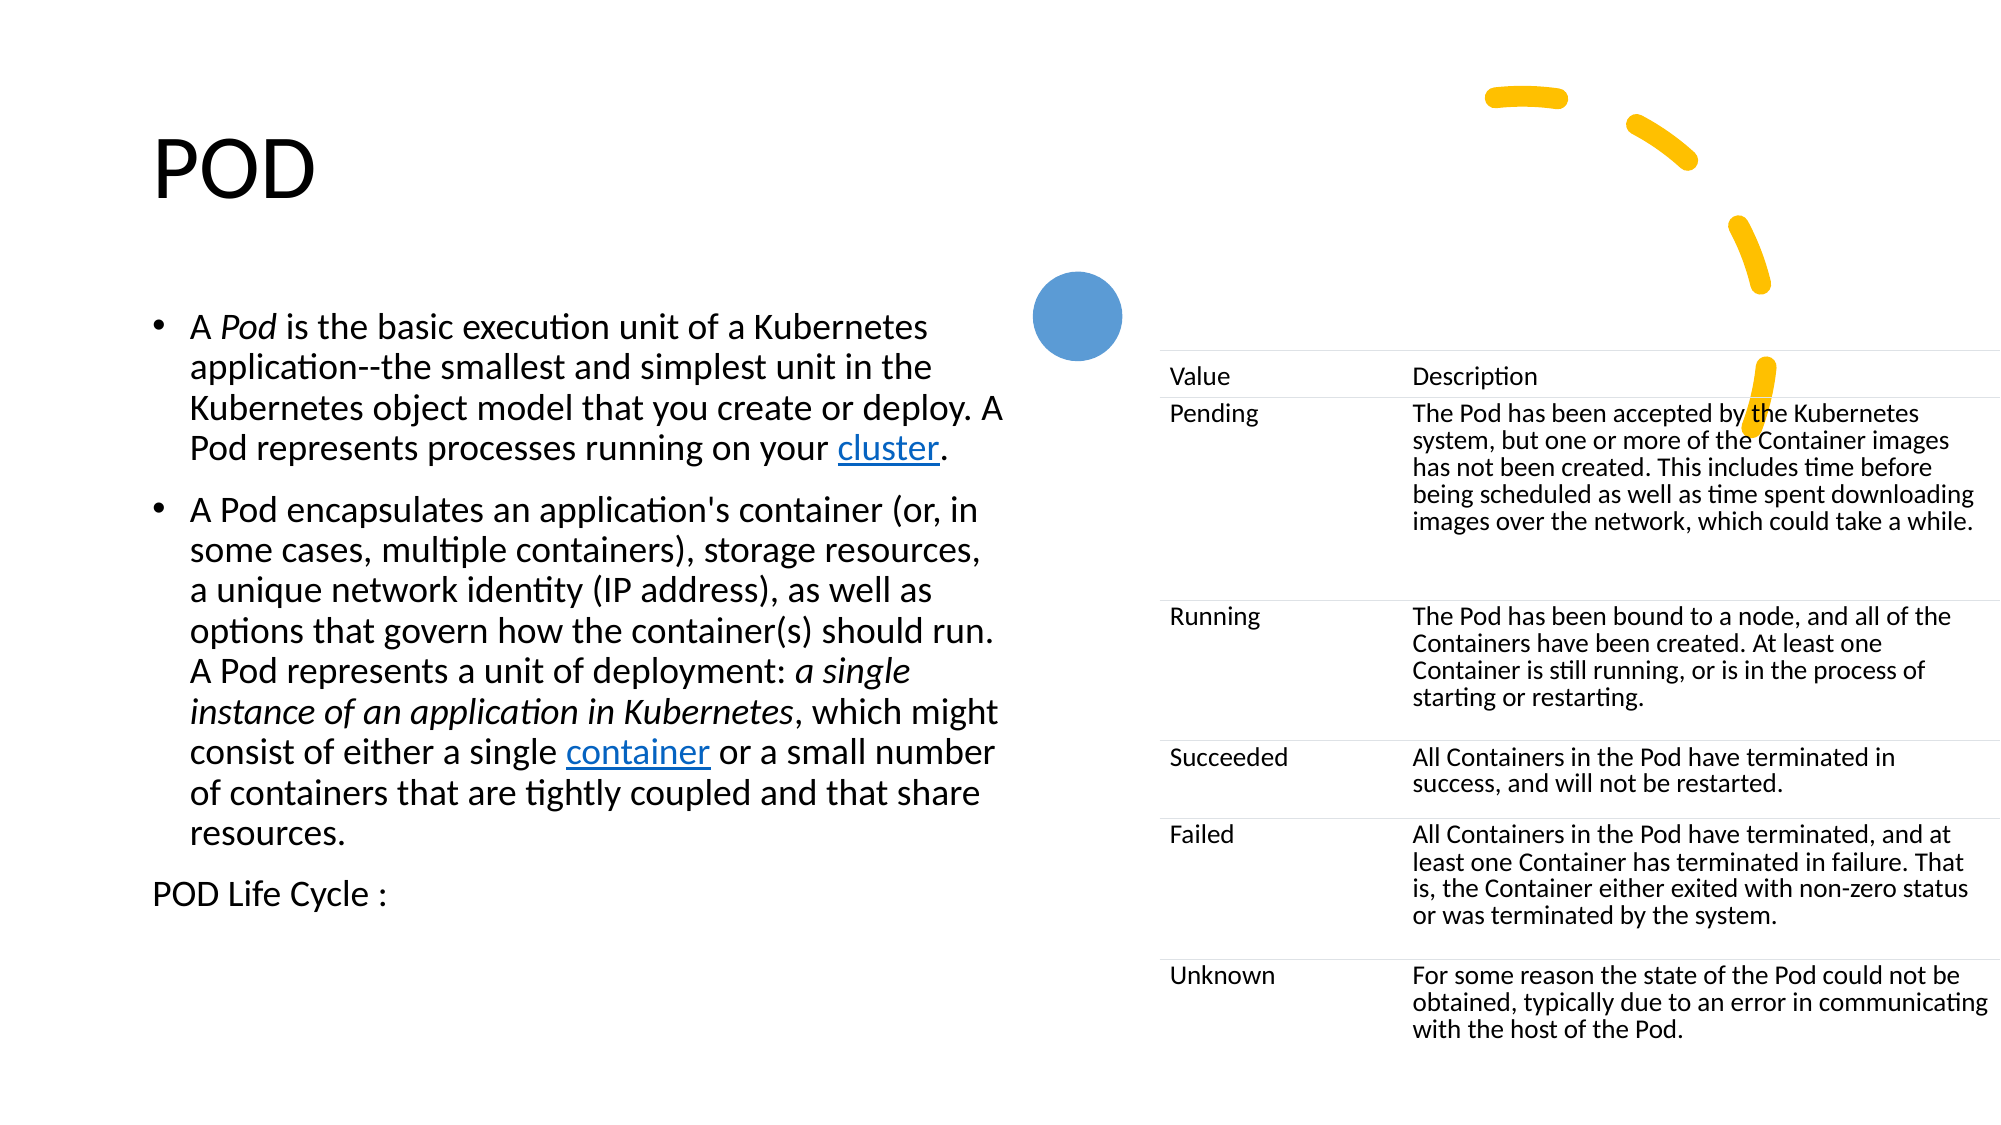

# POD

A Pod is the basic execution unit of a Kubernetes application--the smallest and simplest unit in the Kubernetes object model that you create or deploy. A Pod represents processes running on your cluster.
A Pod encapsulates an application's container (or, in some cases, multiple containers), storage resources, a unique network identity (IP address), as well as options that govern how the container(s) should run. A Pod represents a unit of deployment: a single instance of an application in Kubernetes, which might consist of either a single container or a small number of containers that are tightly coupled and that share resources.
POD Life Cycle :

| Value | Description |
| --- | --- |
| Pending | The Pod has been accepted by the Kubernetes system, but one or more of the Container images has not been created. This includes time before being scheduled as well as time spent downloading images over the network, which could take a while. |
| Running | The Pod has been bound to a node, and all of the Containers have been created. At least one Container is still running, or is in the process of starting or restarting. |
| Succeeded | All Containers in the Pod have terminated in success, and will not be restarted. |
| Failed | All Containers in the Pod have terminated, and at least one Container has terminated in failure. That is, the Container either exited with non-zero status or was terminated by the system. |
| Unknown | For some reason the state of the Pod could not be obtained, typically due to an error in communicating with the host of the Pod. |